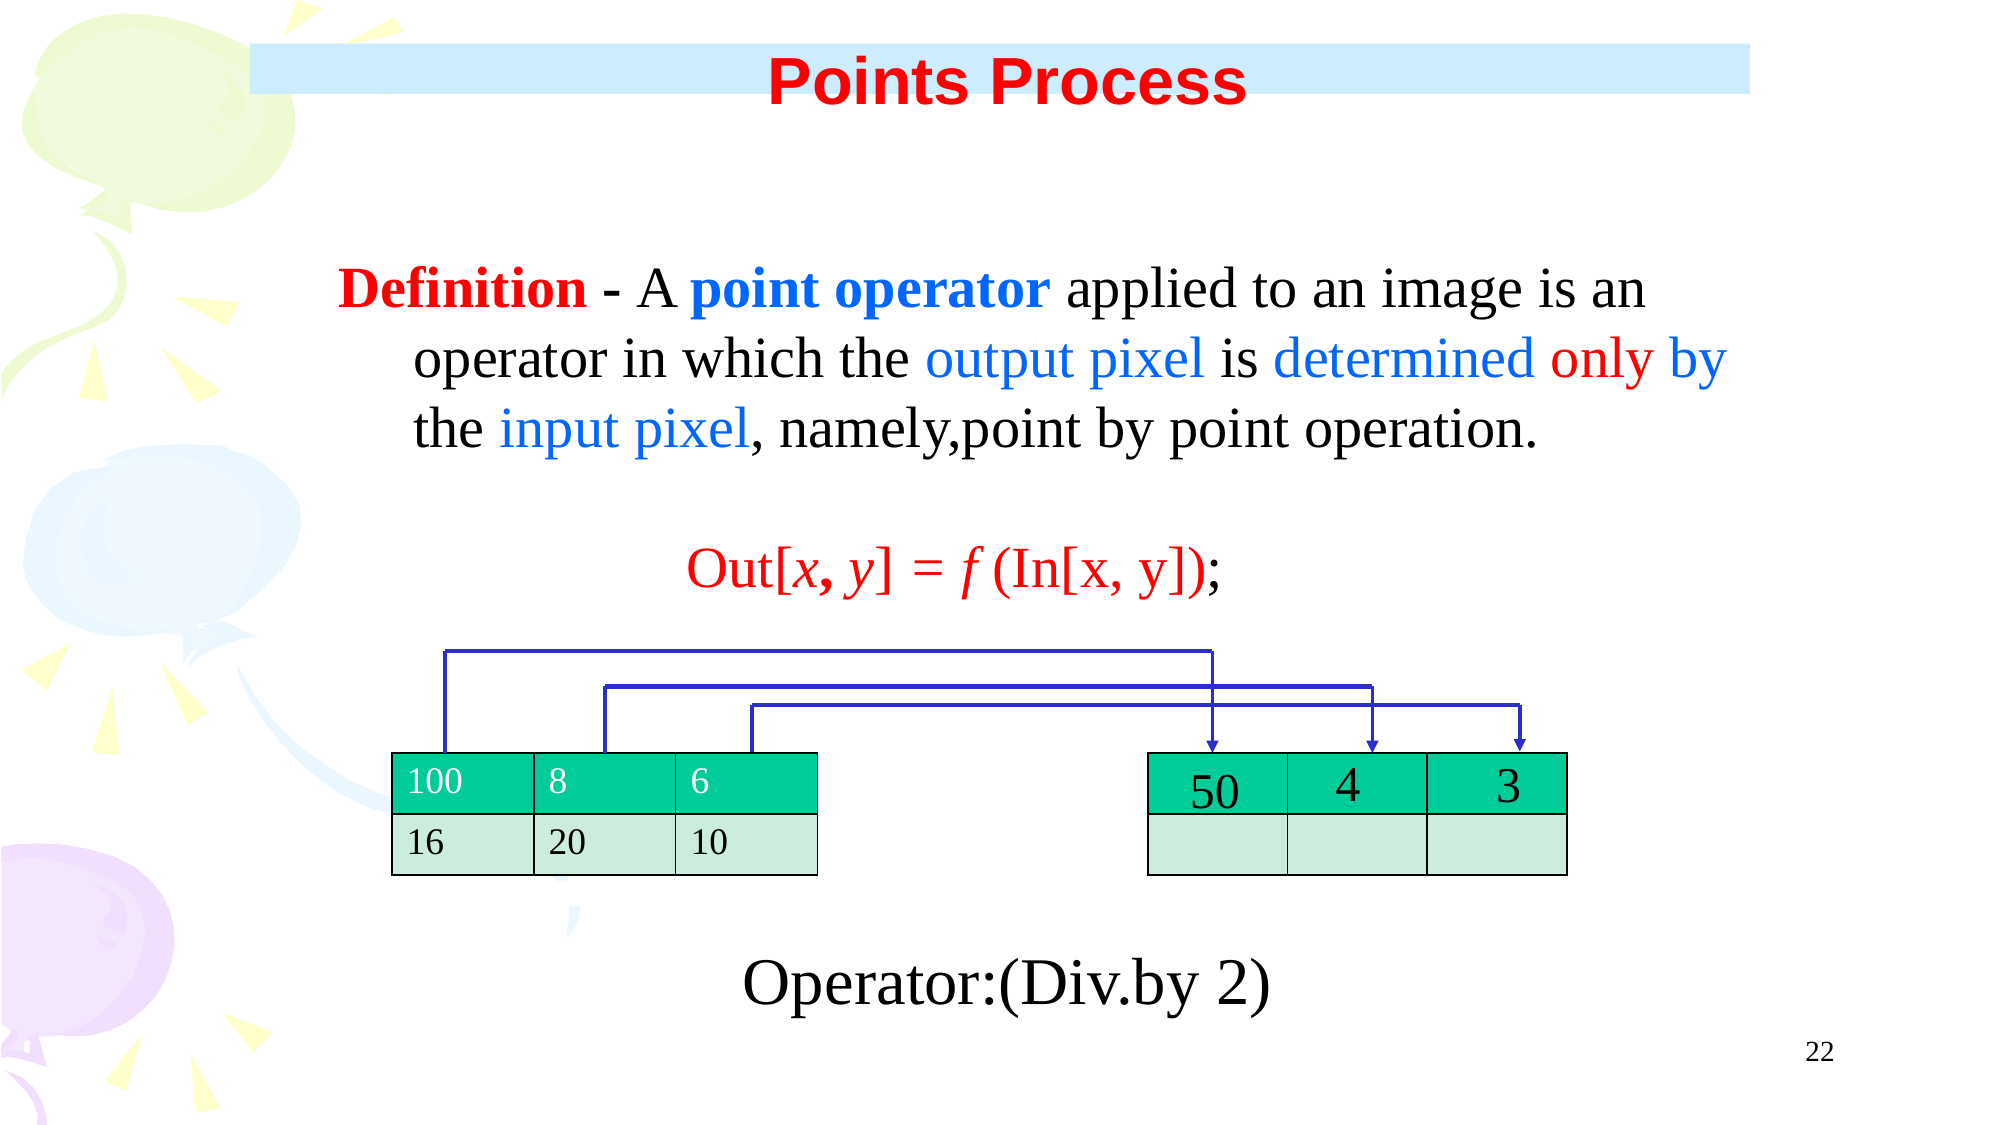

Points Process

Definition - A point operator applied to an image is an operator in which the output pixel is determined only by the input pixel, namely,point by point operation.

                        Out[x, y] = f (In[x, y]);
4
3
50
| 100 | 8 | 6 |
| --- | --- | --- |
| 16 | 20 | 10 |
|  |  |  |
| --- | --- | --- |
|  |  |  |
Operator:(Div.by 2)
22